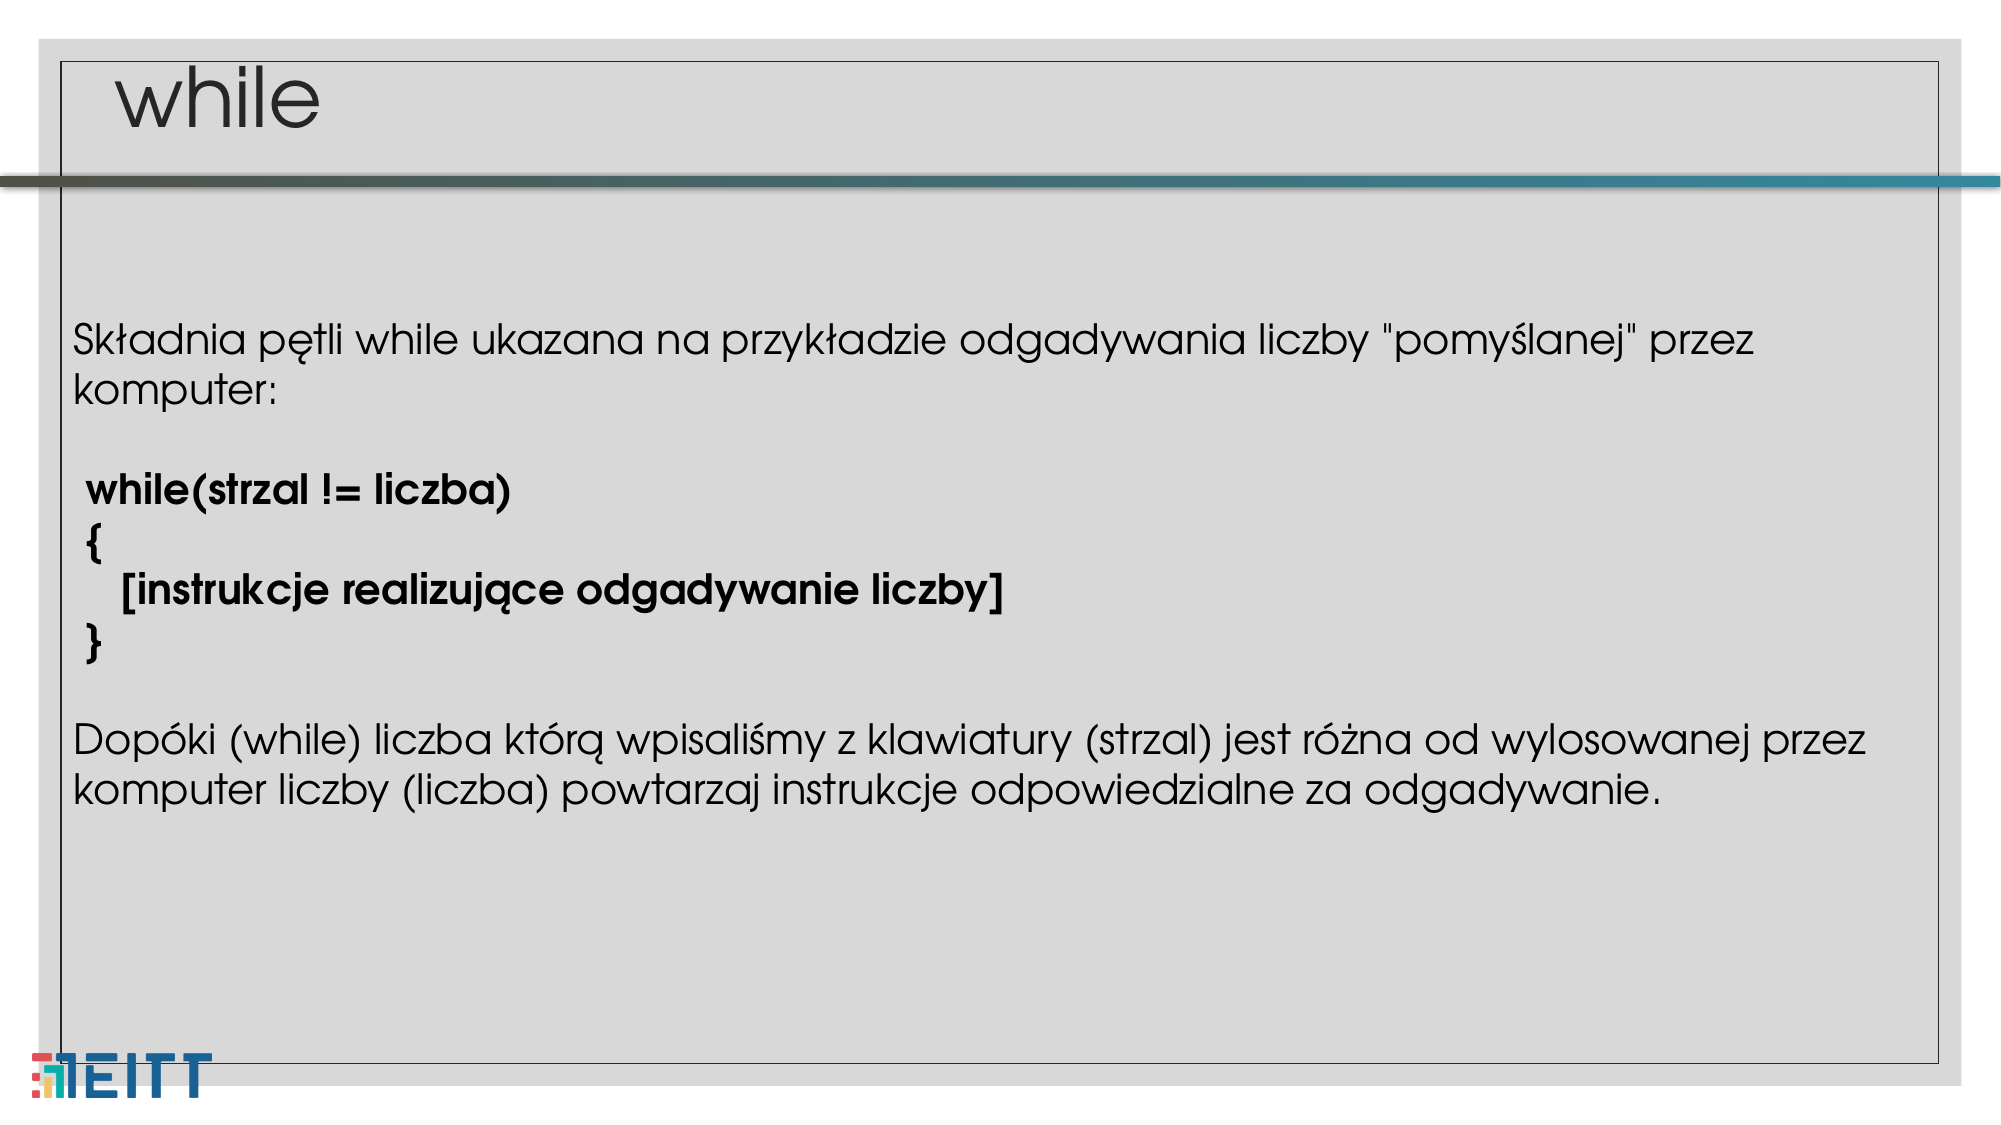

# while
Składnia pętli while ukazana na przykładzie odgadywania liczby "pomyślanej" przez komputer:

 while(strzal != liczba)
 {
    [instrukcje realizujące odgadywanie liczby]
 }

Dopóki (while) liczba którą wpisaliśmy z klawiatury (strzal) jest różna od wylosowanej przez komputer liczby (liczba) powtarzaj instrukcje odpowiedzialne za odgadywanie.